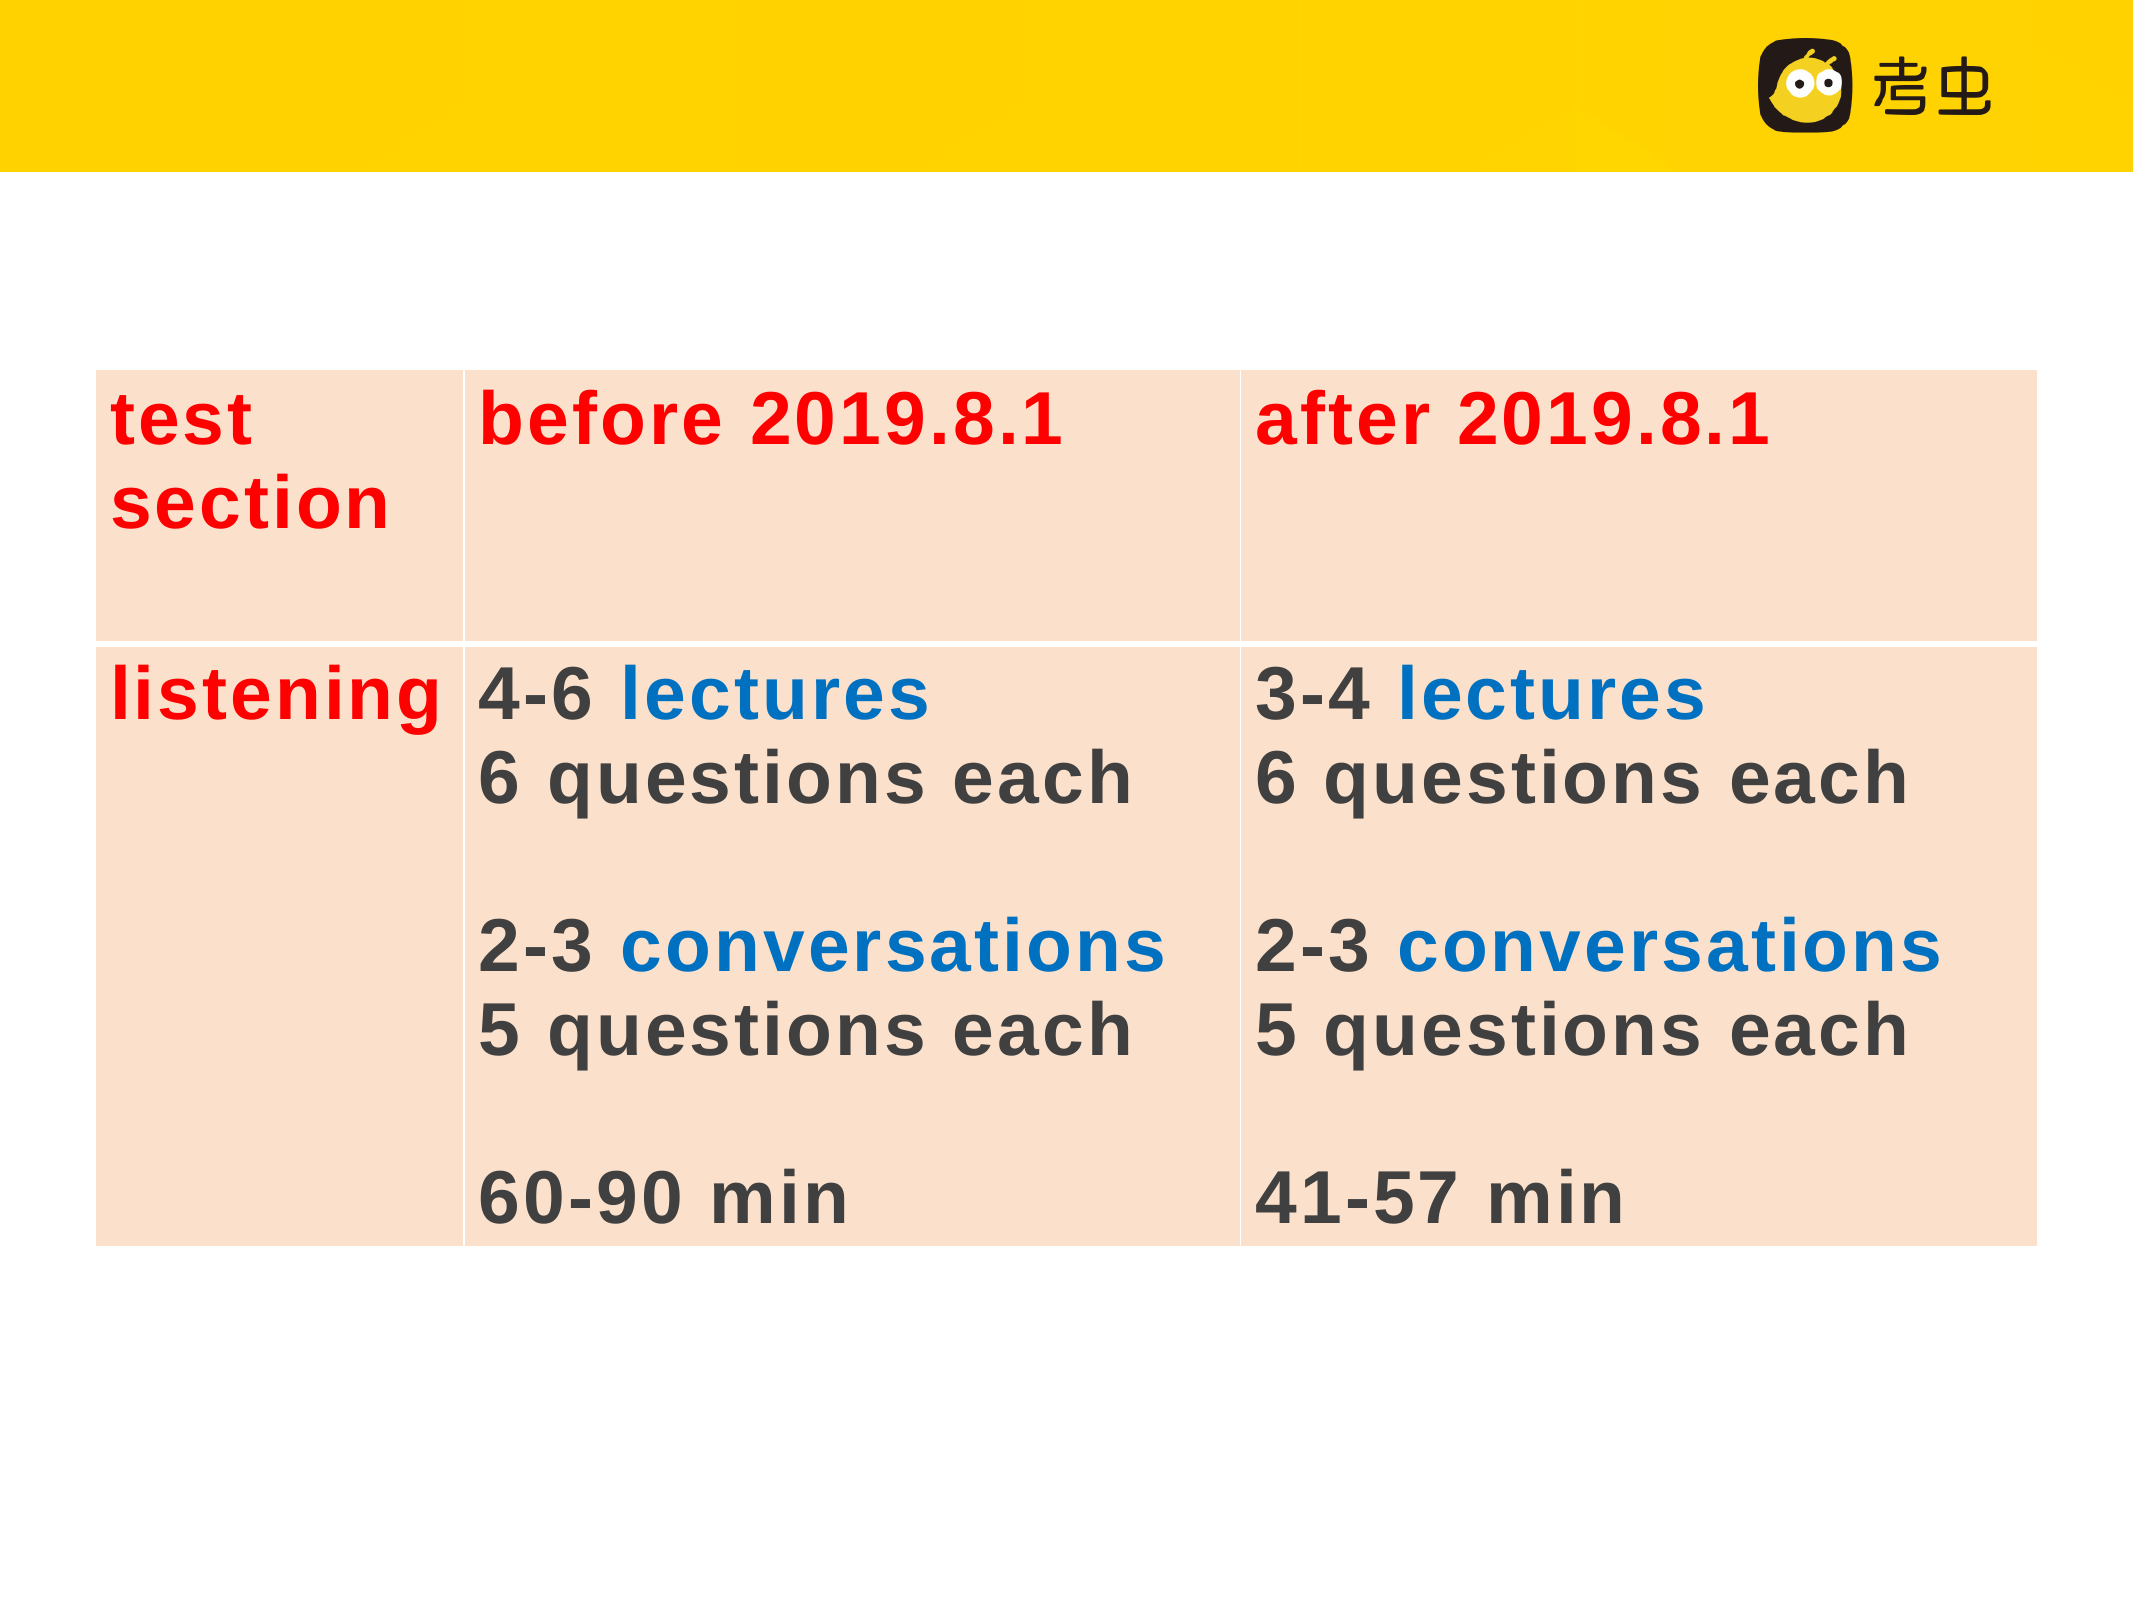

| test section | before 2019.8.1 | after 2019.8.1 |
| --- | --- | --- |
| listening | 4-6 lectures 6 questions each 2-3 conversations 5 questions each 60-90 min | 3-4 lectures 6 questions each 2-3 conversations 5 questions each 41-57 min |
|  |  |  |
| --- | --- | --- |